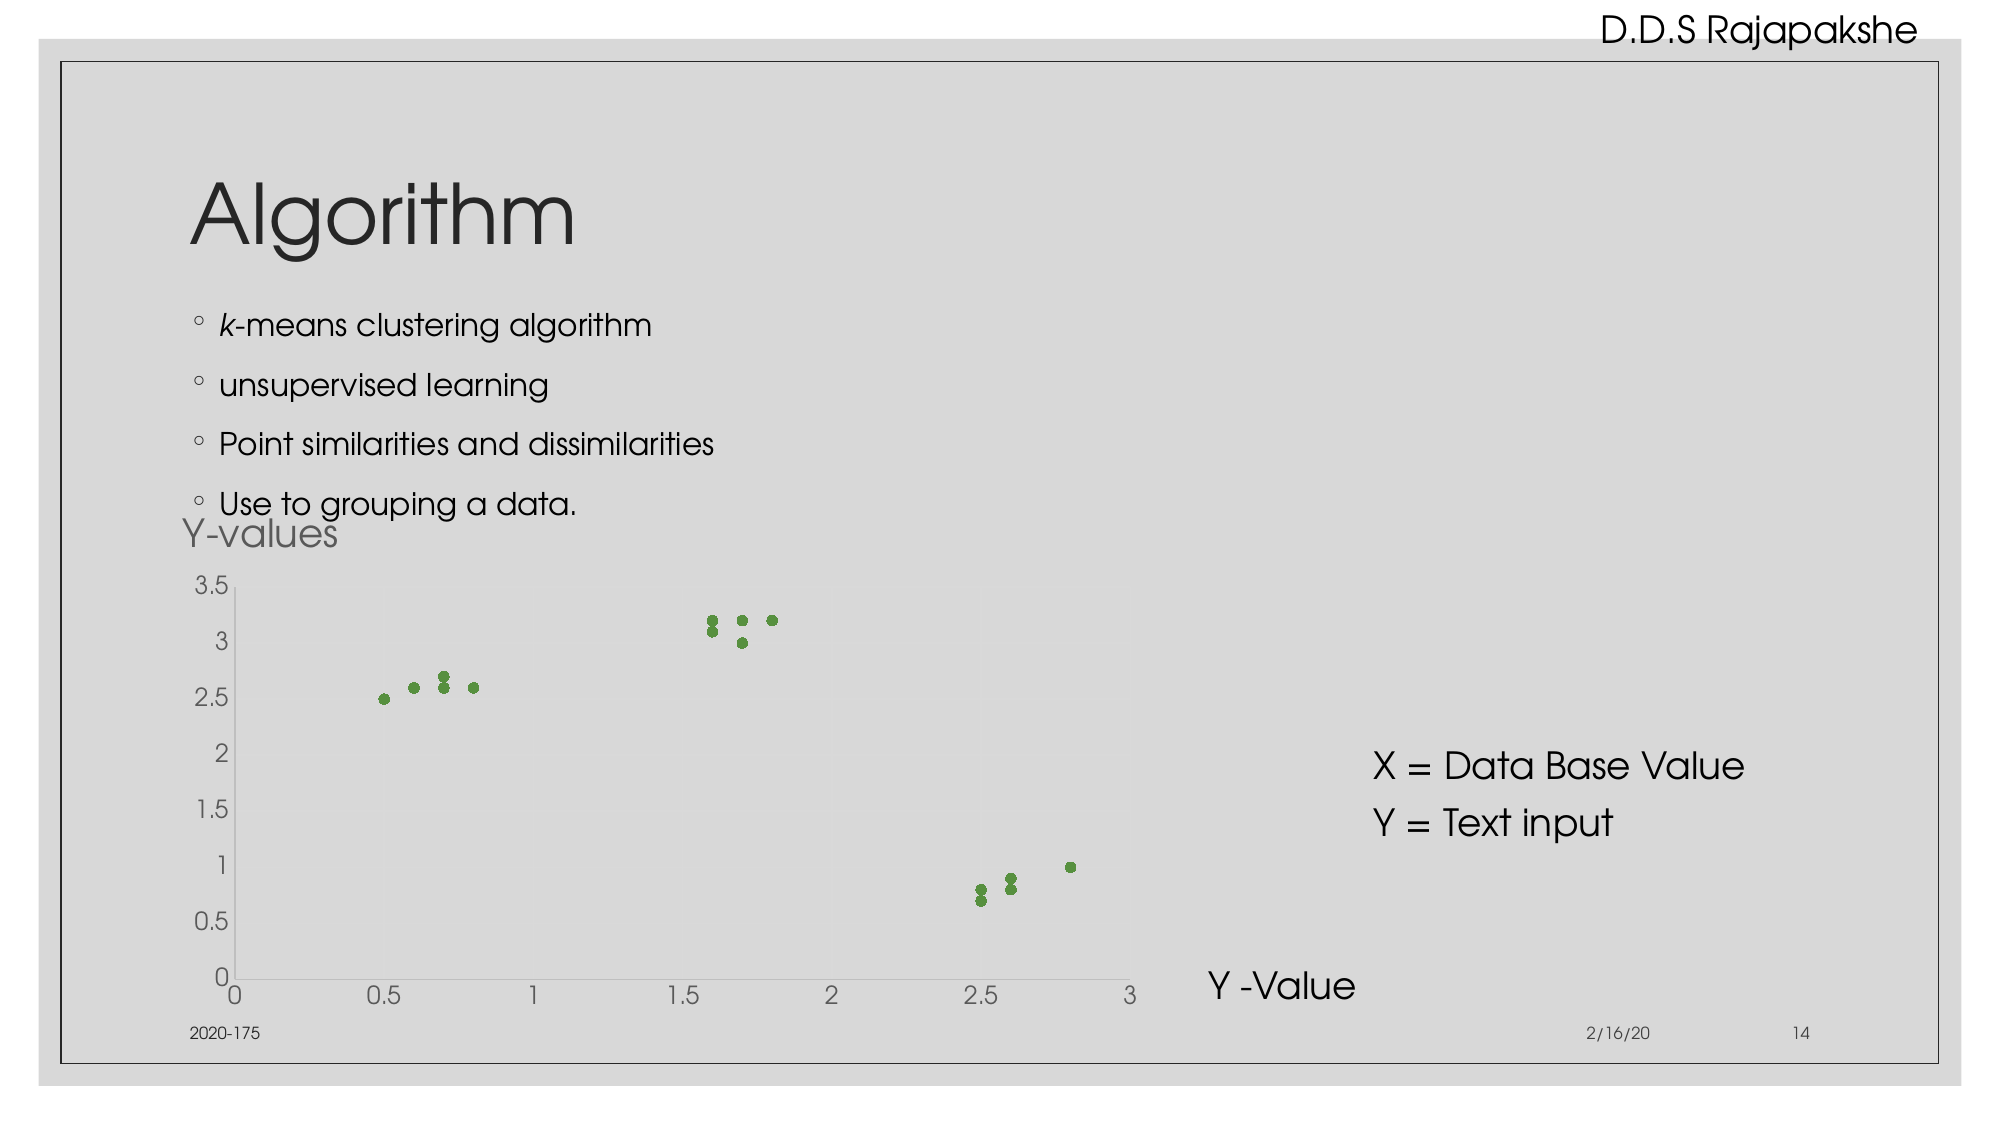

D.D.S Rajapakshe
# Algorithm
k-means clustering algorithm
unsupervised learning
Point similarities and dissimilarities
Use to grouping a data.

### Chart:

| Category | Y-values |
|---|---|
X = Data Base Value
Y = Text input
Y -Value
2020-175
2/16/20
14